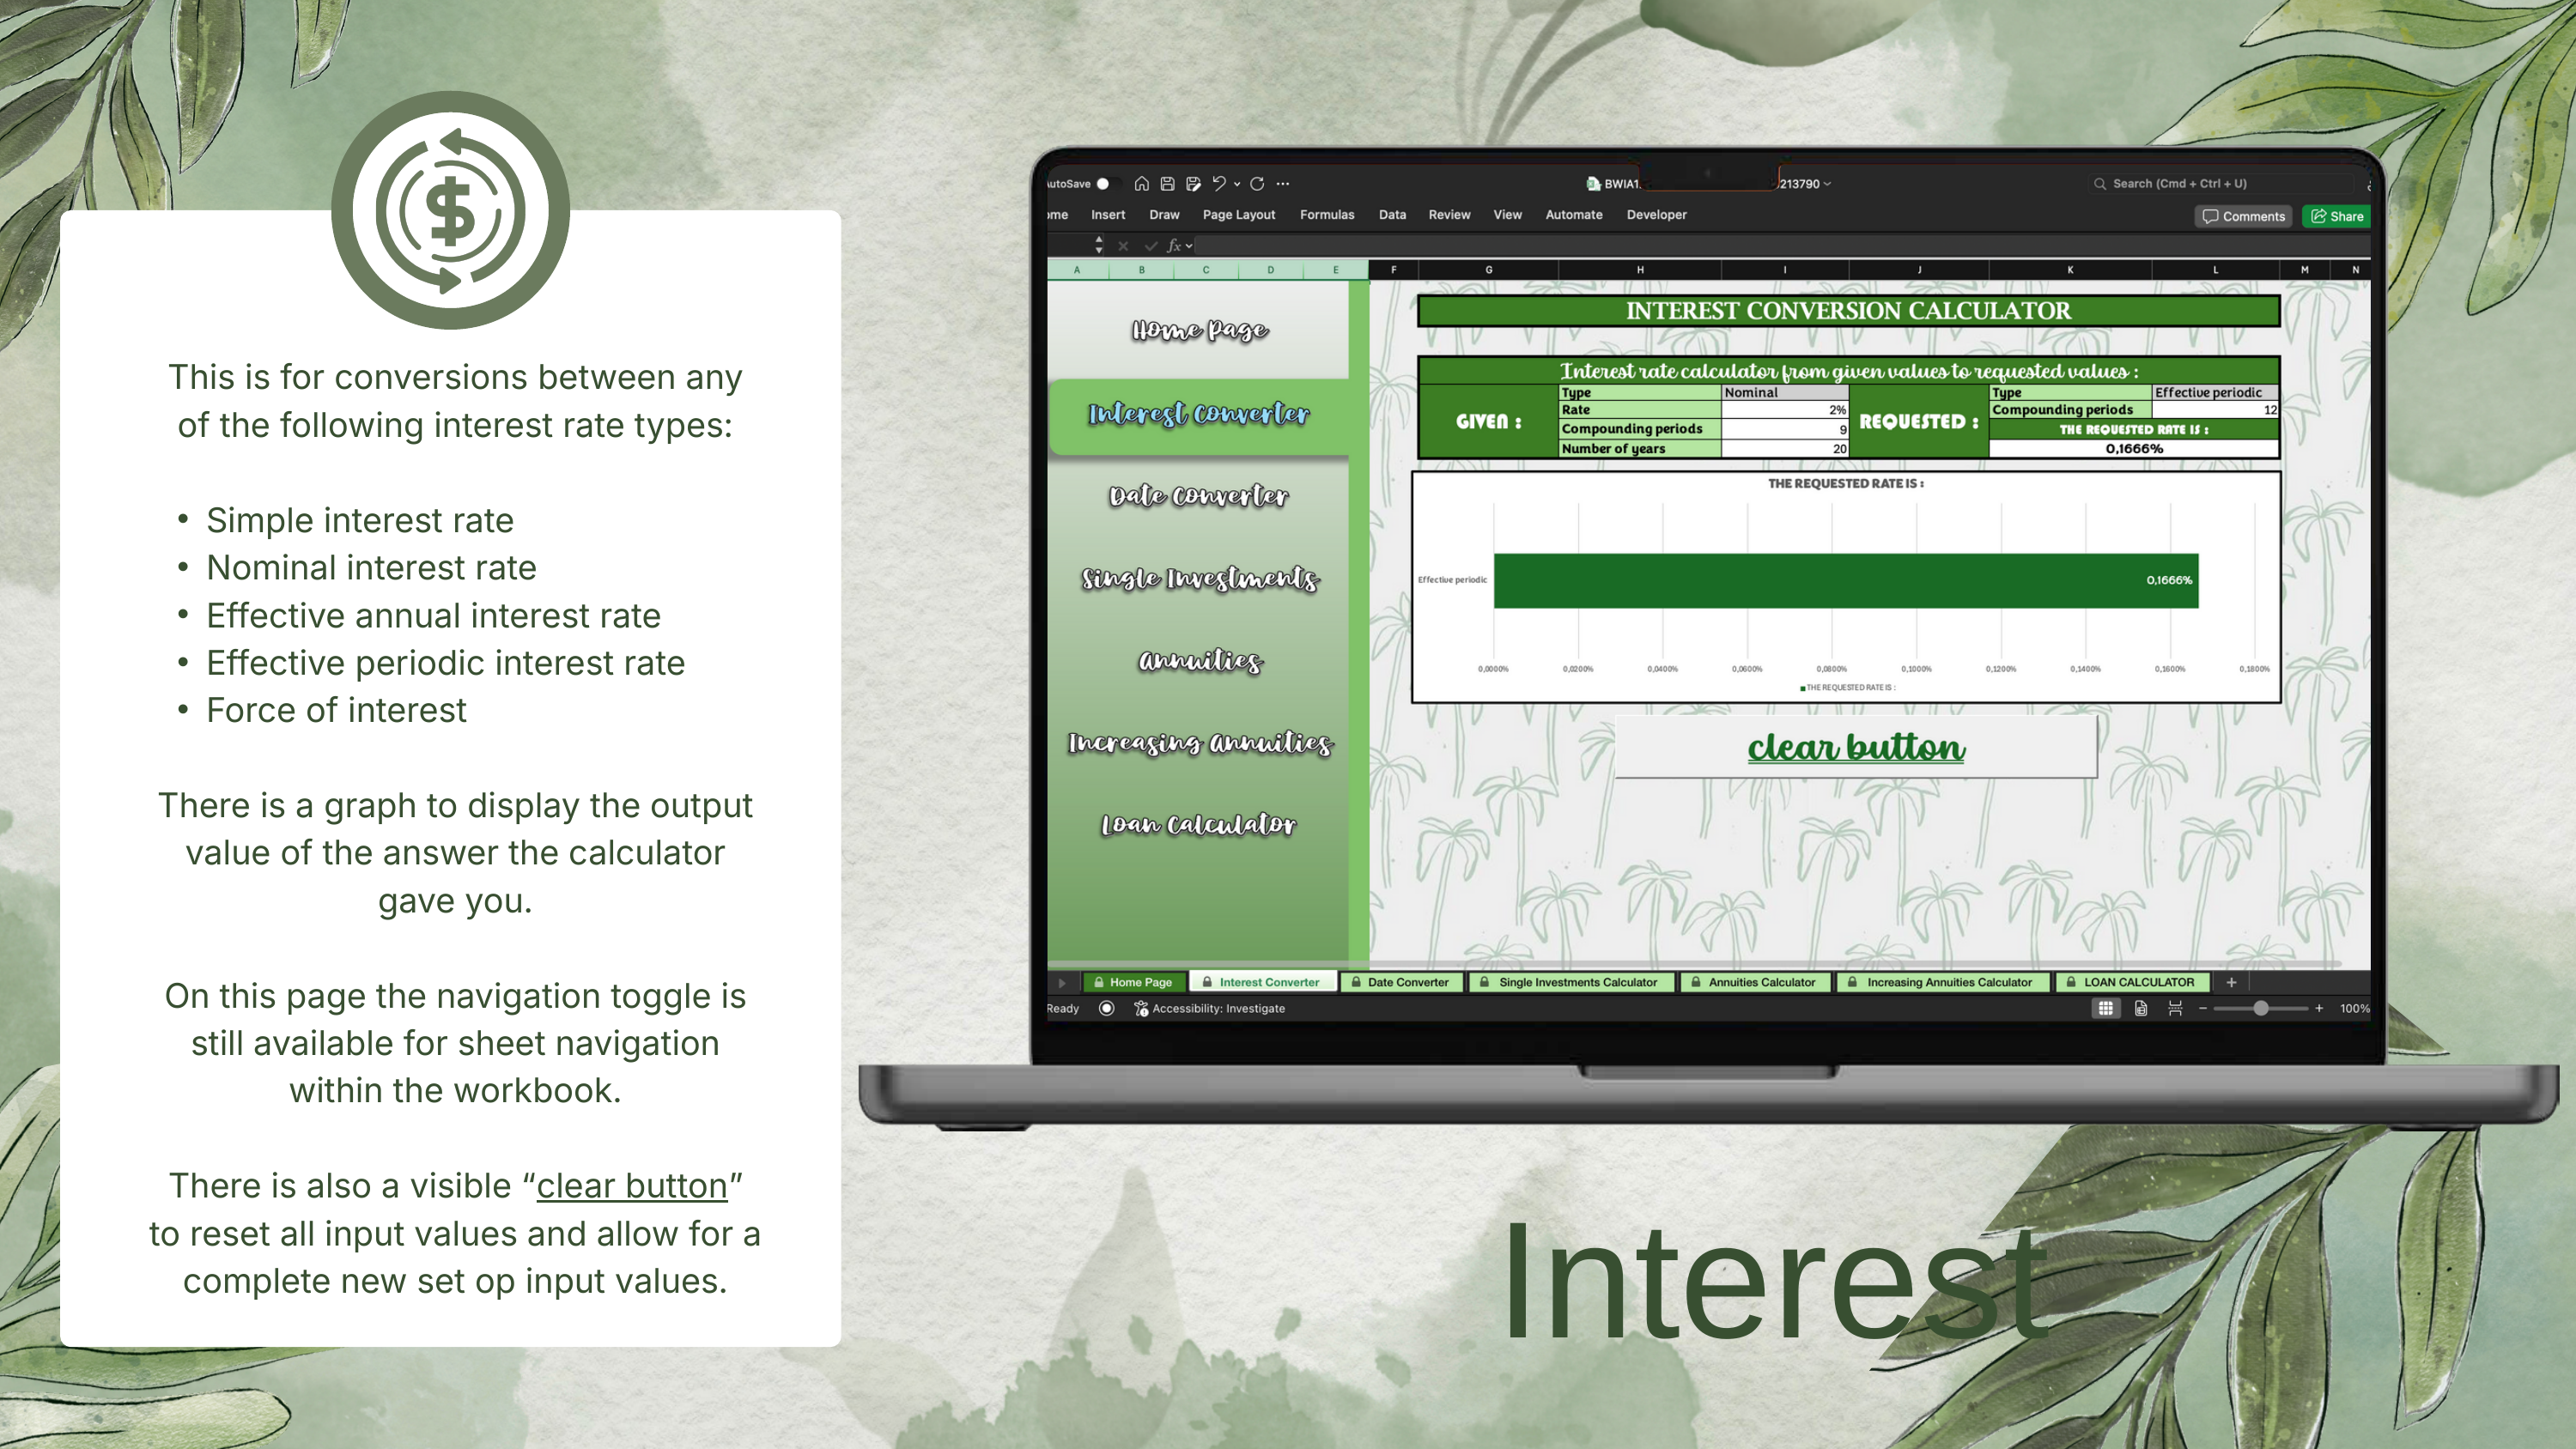

This is for conversions between any of the following interest rate types:

Simple interest rate
Nominal interest rate
Effective annual interest rate
Effective periodic interest rate
Force of interest

There is a graph to display the output value of the answer the calculator gave you.

On this page the navigation toggle is still available for sheet navigation within the workbook.

There is also a visible “clear button” to reset all input values and allow for a complete new set op input values.

Interest Converter